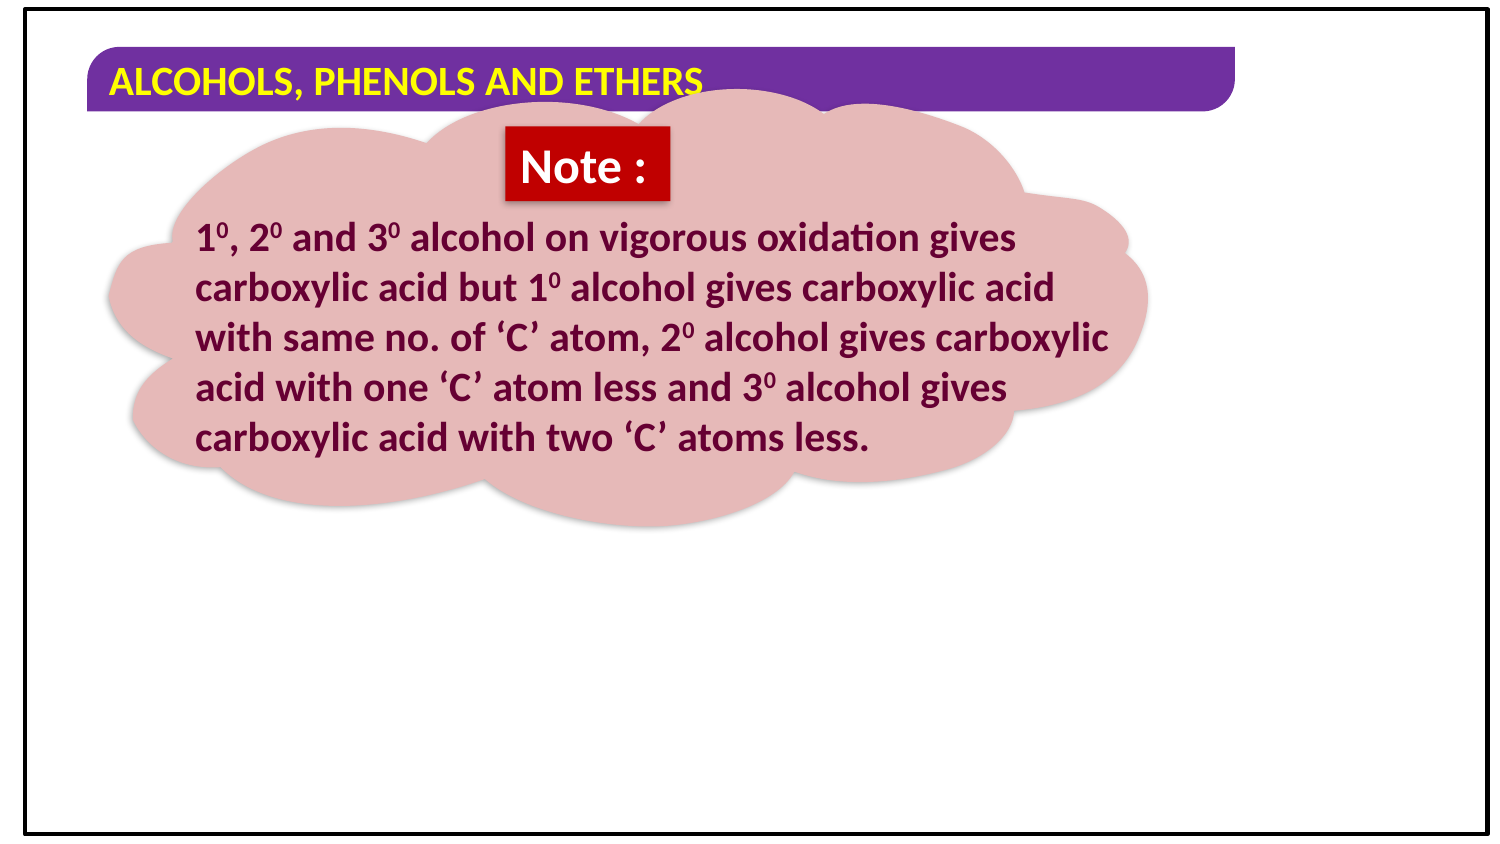

Note :
10, 20 and 30 alcohol on vigorous oxidation gives carboxylic acid but 10 alcohol gives carboxylic acid with same no. of ‘C’ atom, 20 alcohol gives carboxylic acid with one ‘C’ atom less and 30 alcohol gives carboxylic acid with two ‘C’ atoms less.